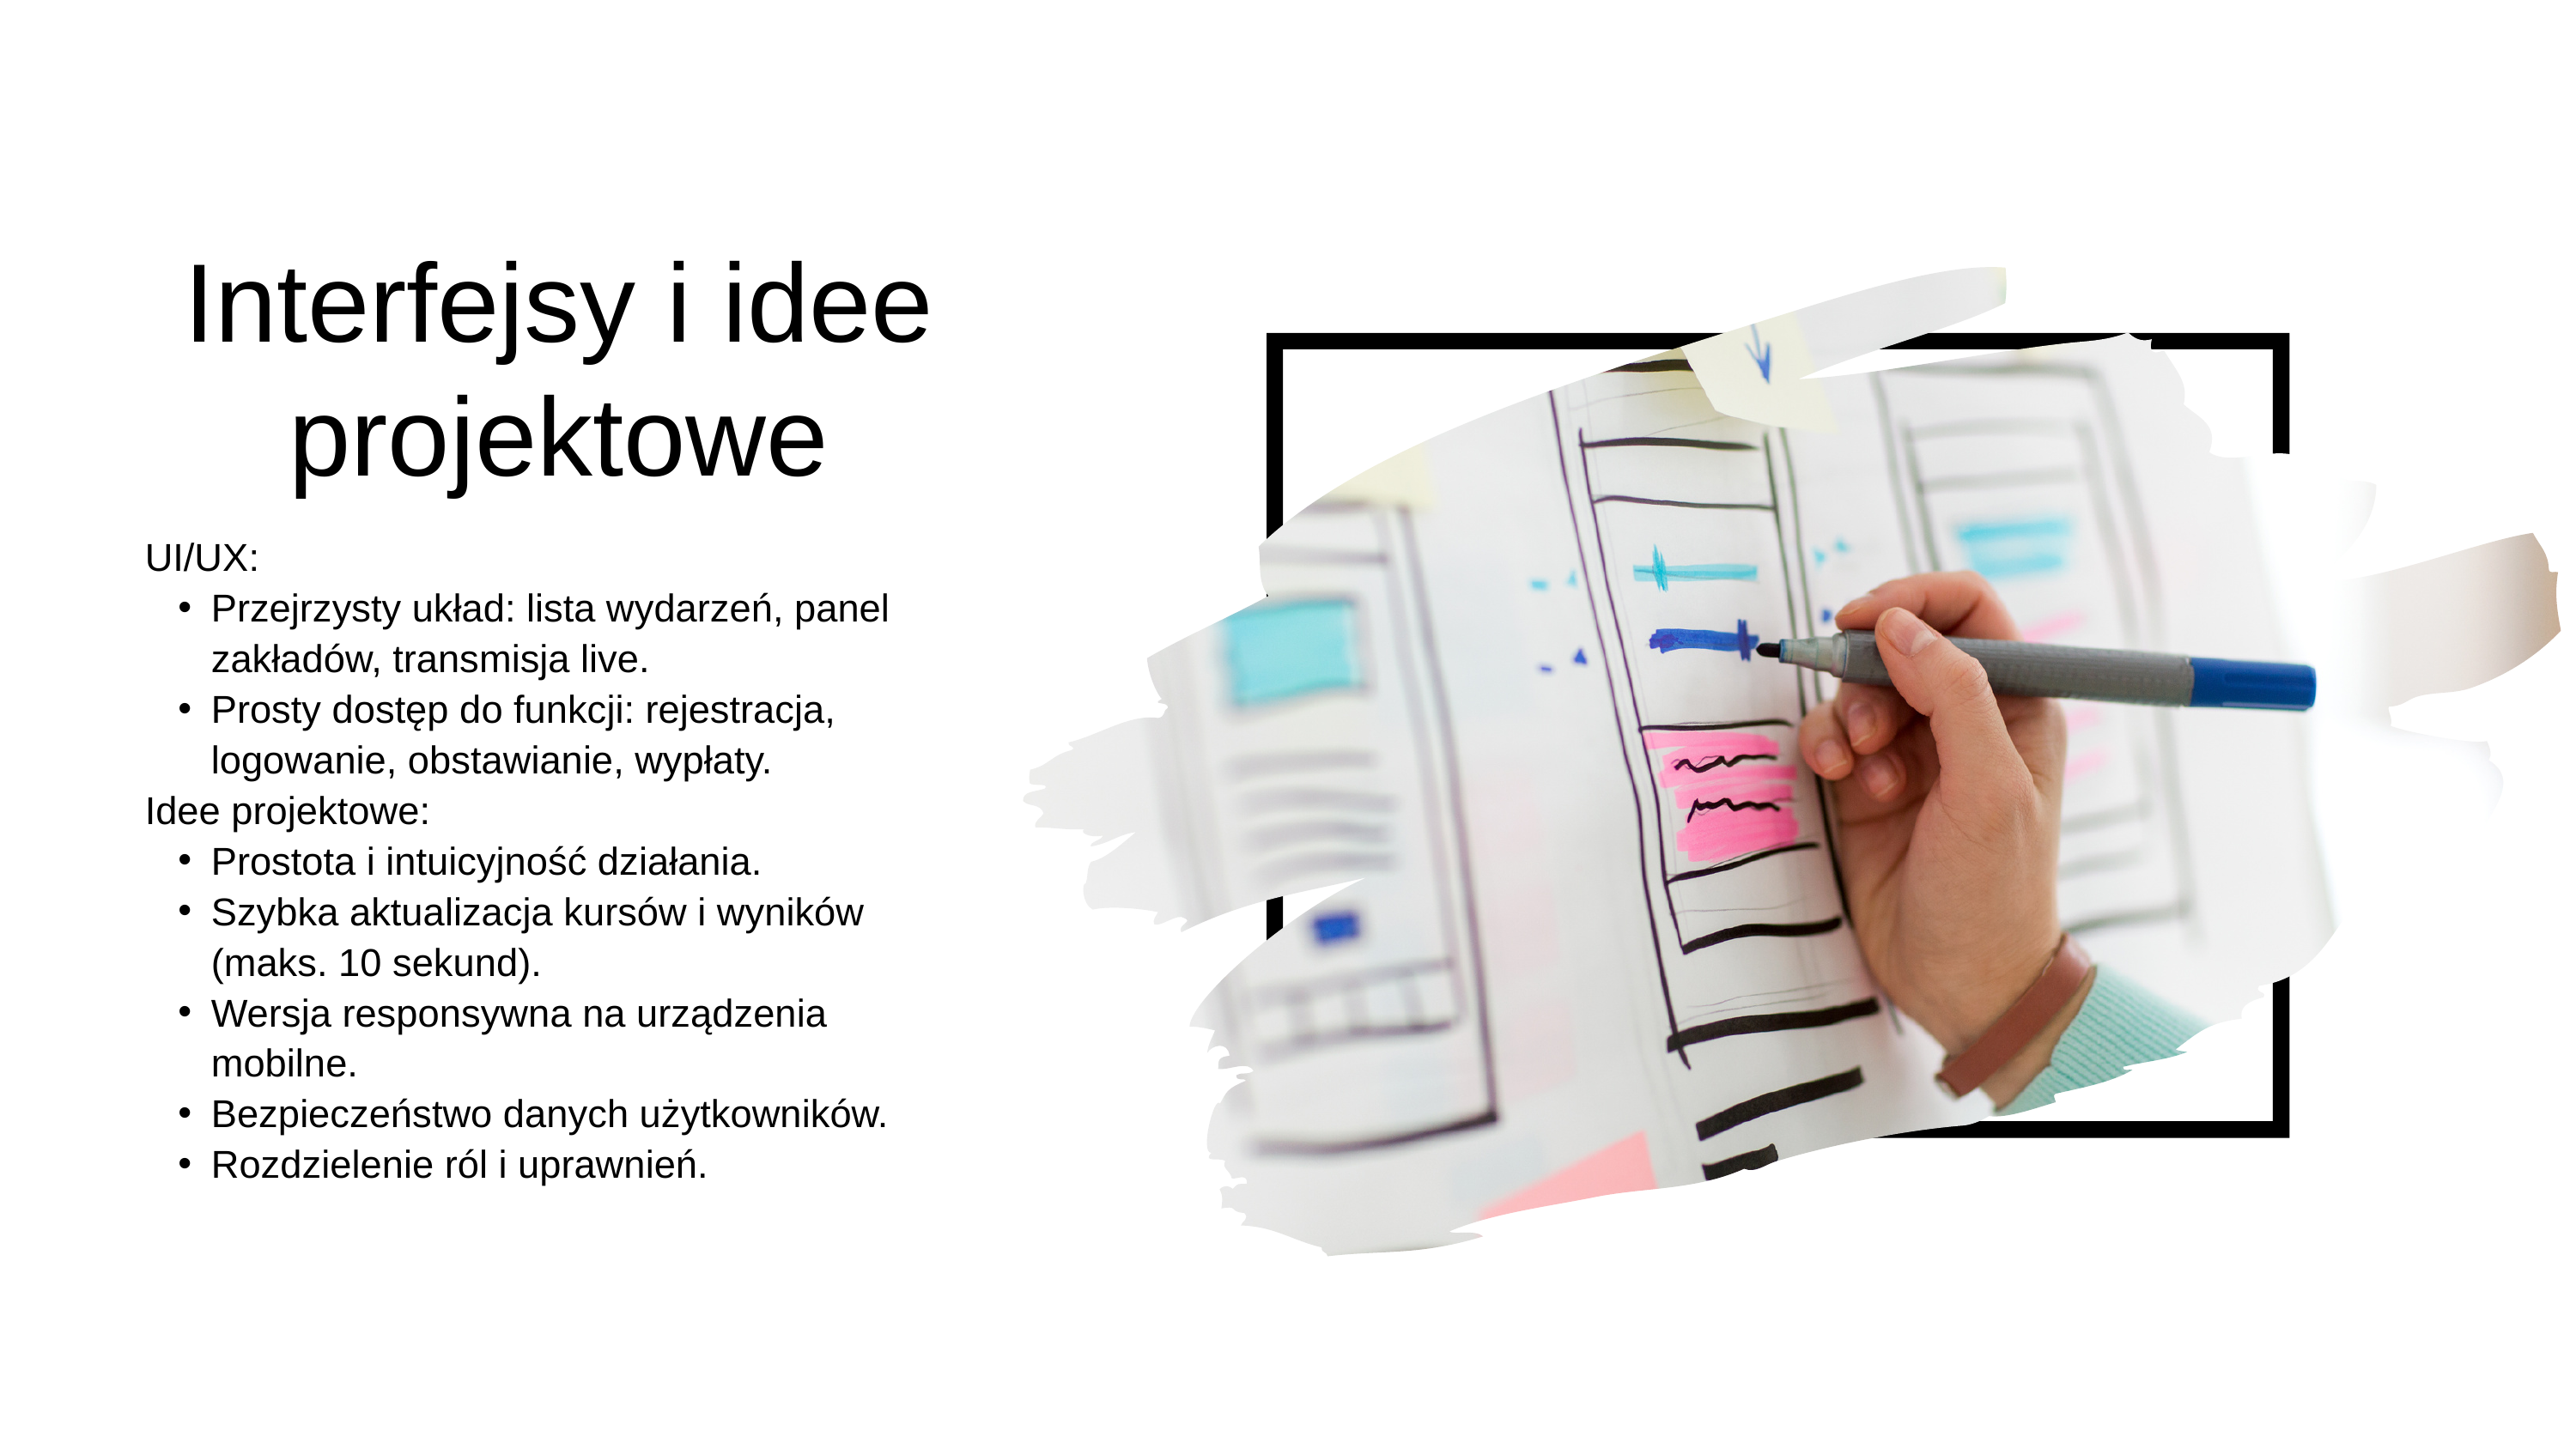

Interfejsy i idee projektowe
UI/UX:
Przejrzysty układ: lista wydarzeń, panel zakładów, transmisja live.
Prosty dostęp do funkcji: rejestracja, logowanie, obstawianie, wypłaty.
Idee projektowe:
Prostota i intuicyjność działania.
Szybka aktualizacja kursów i wyników (maks. 10 sekund).
Wersja responsywna na urządzenia mobilne.
Bezpieczeństwo danych użytkowników.
Rozdzielenie ról i uprawnień.